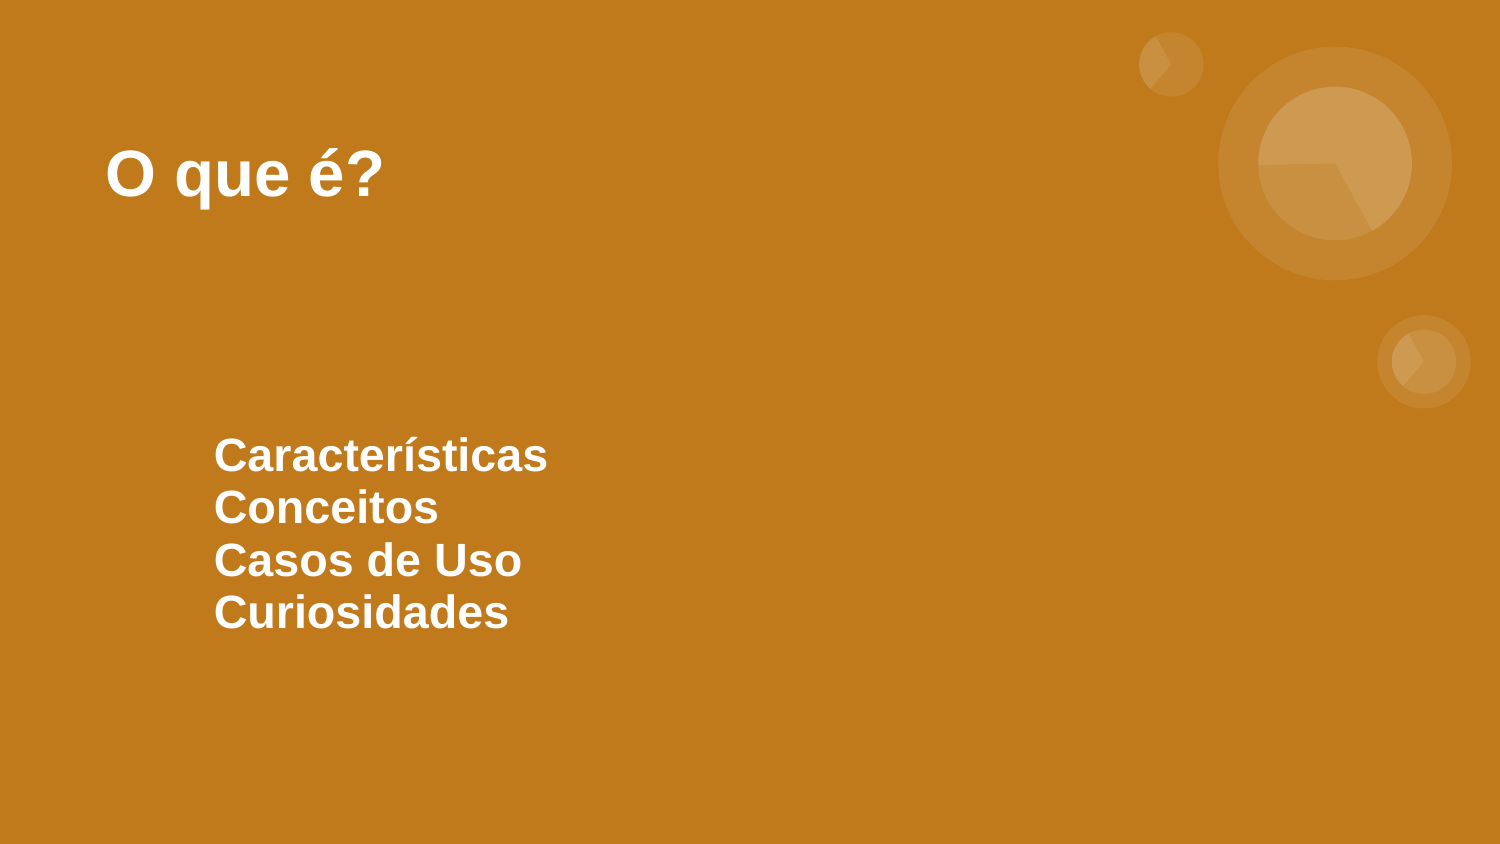

O que é?
# Características Conceitos Casos de Uso Curiosidades